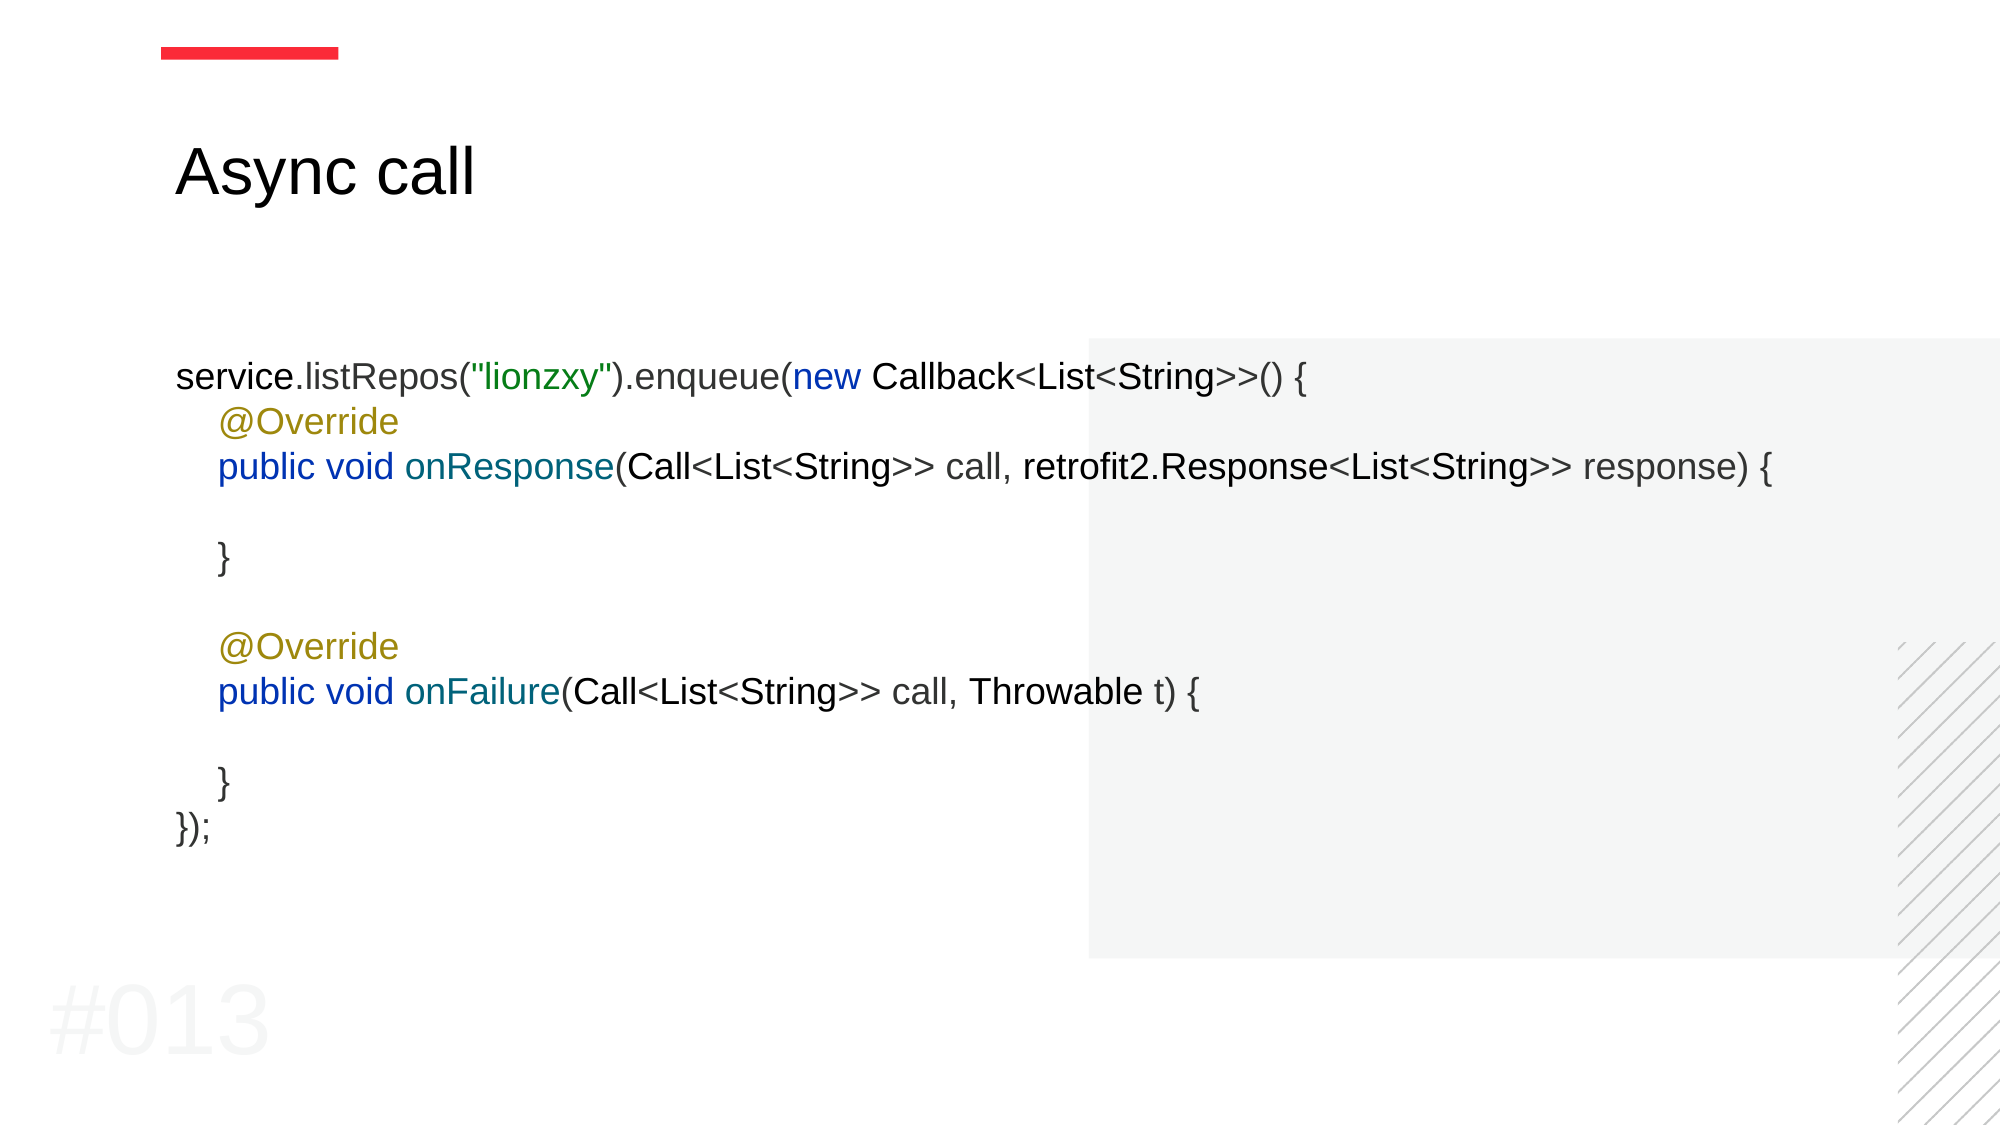

Async call
service.listRepos("lionzxy").enqueue(new Callback<List<String>>() {
    @Override
    public void onResponse(Call<List<String>> call, retrofit2.Response<List<String>> response) {
    }
    @Override
    public void onFailure(Call<List<String>> call, Throwable t) {
    }
});
#013